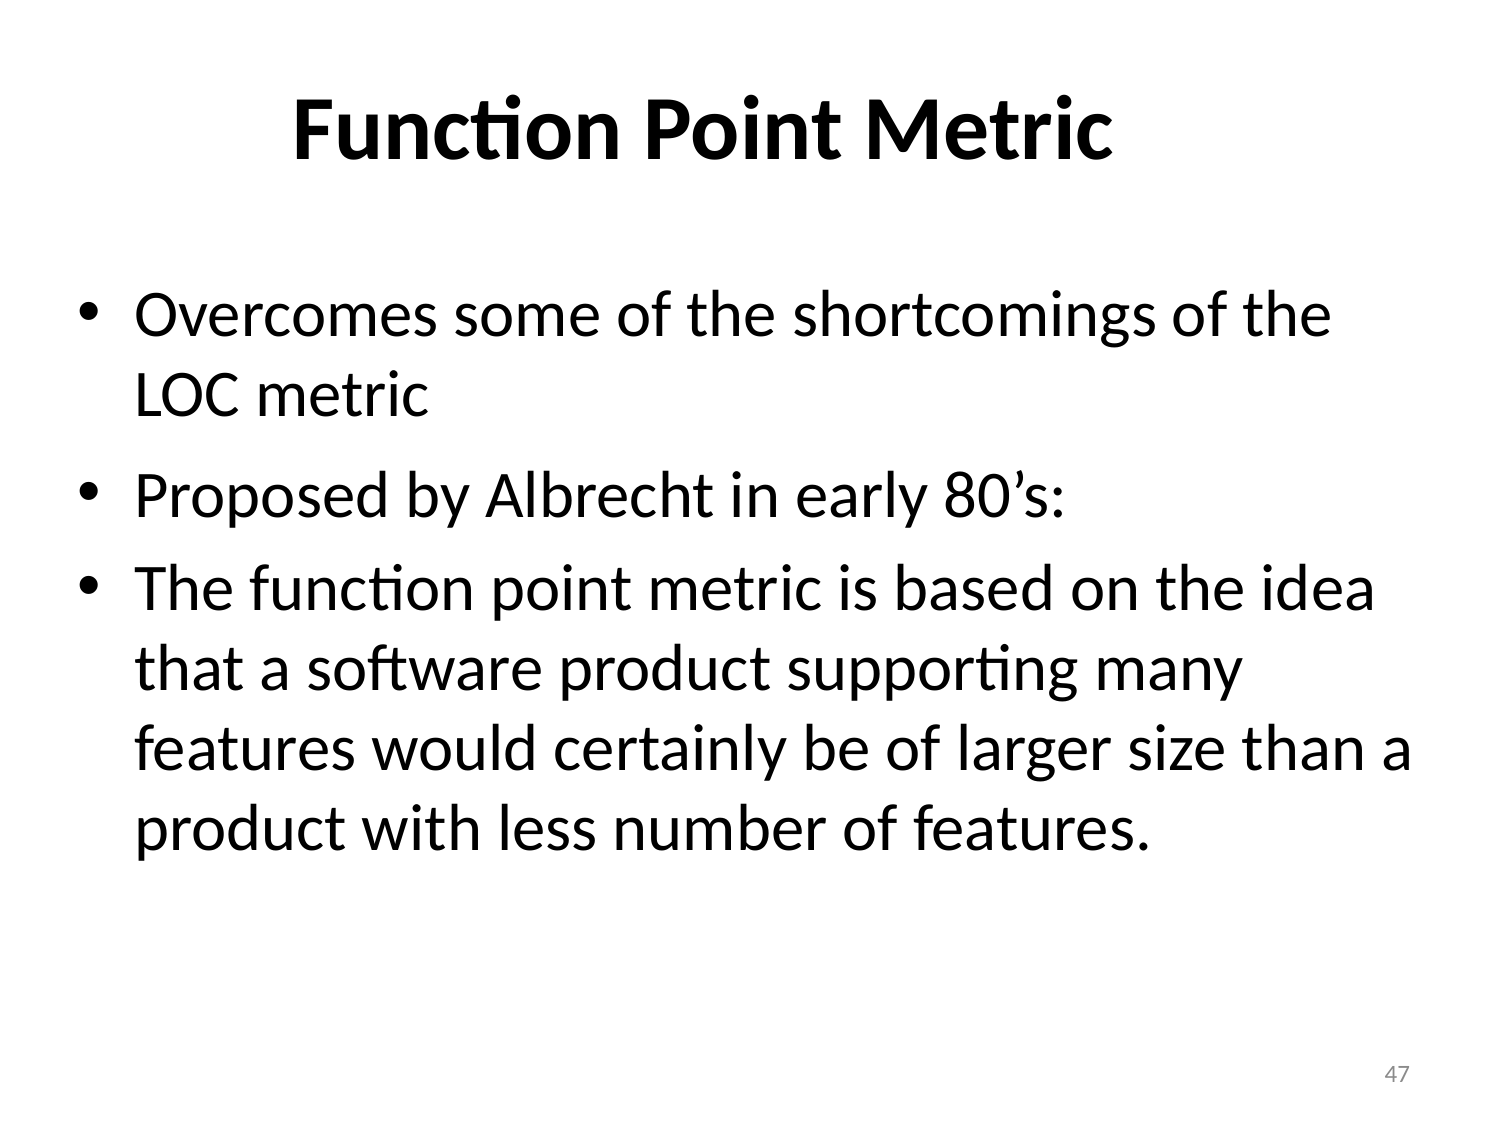

# Function Point Metric
Overcomes some of the shortcomings of the LOC metric
Proposed by Albrecht in early 80’s:
The function point metric is based on the idea that a software product supporting many features would certainly be of larger size than a product with less number of features.
47